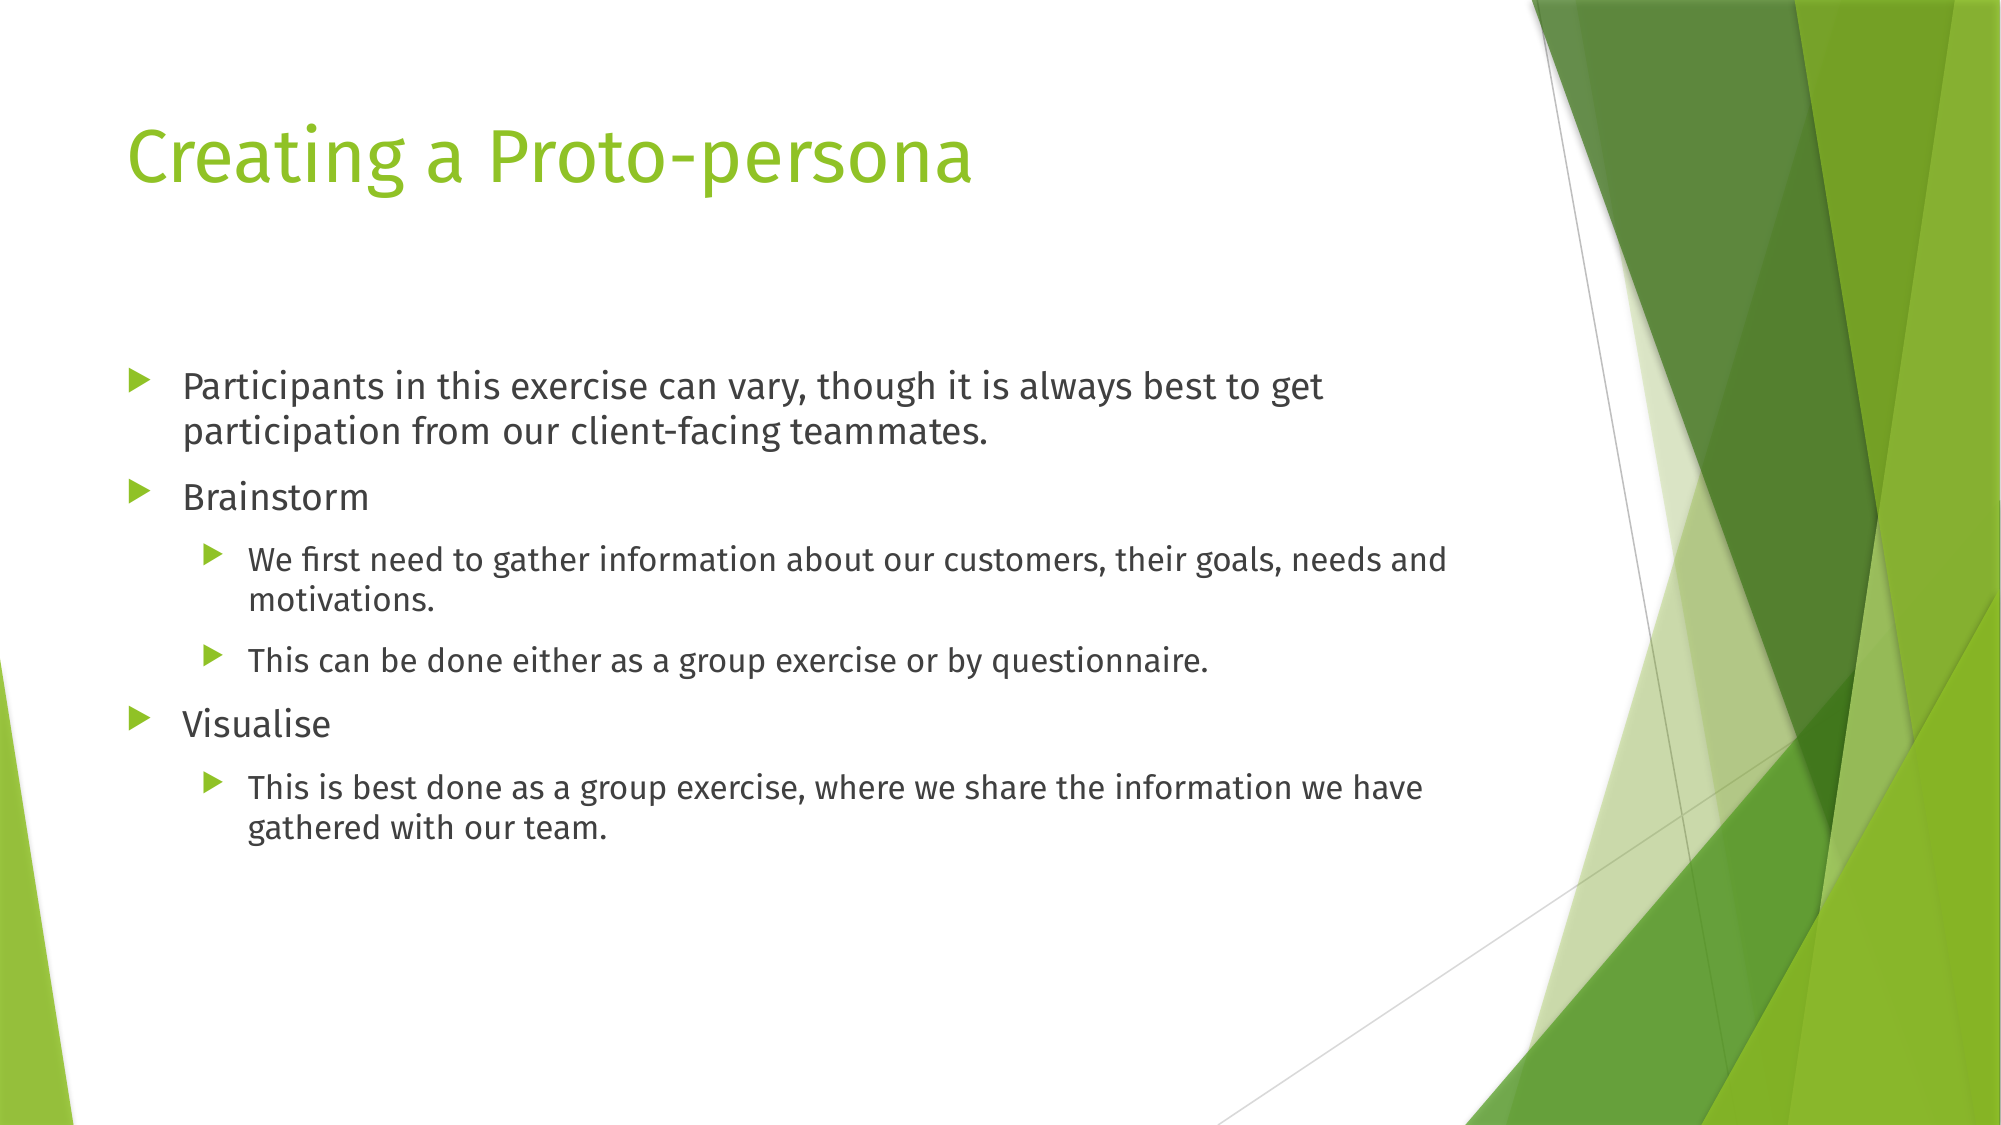

# Creating a Proto-persona
Participants in this exercise can vary, though it is always best to get participation from our client-facing teammates.
Brainstorm
We first need to gather information about our customers, their goals, needs and motivations.
This can be done either as a group exercise or by questionnaire.
Visualise
This is best done as a group exercise, where we share the information we have gathered with our team.